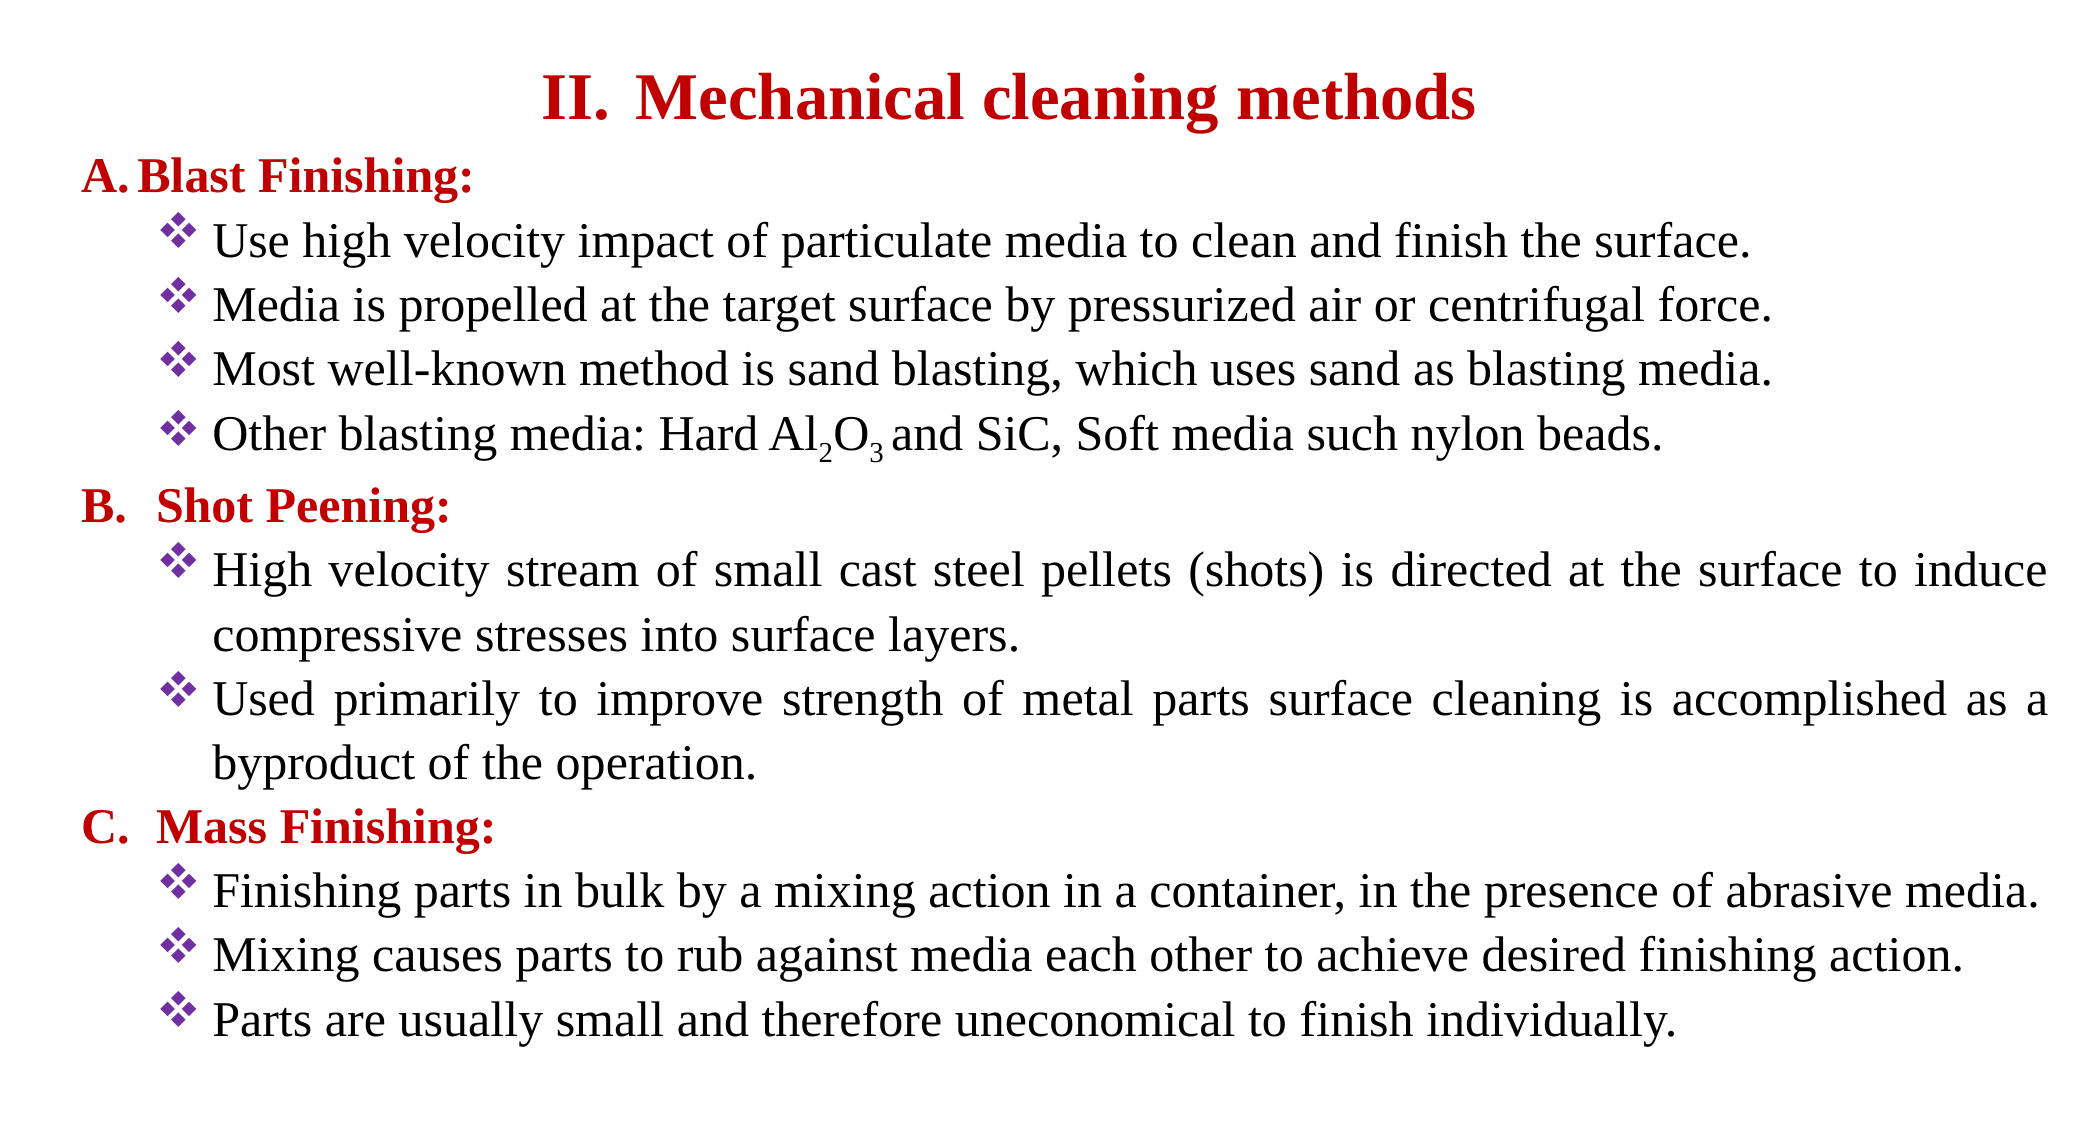

Mechanical cleaning methods
Blast Finishing:
Use high velocity impact of particulate media to clean and finish the surface.
Media is propelled at the target surface by pressurized air or centrifugal force.
Most well-known method is sand blasting, which uses sand as blasting media.
Other blasting media: Hard Al2O3 and SiC, Soft media such nylon beads.
Shot Peening:
High velocity stream of small cast steel pellets (shots) is directed at the surface to induce compressive stresses into surface layers.
Used primarily to improve strength of metal parts surface cleaning is accomplished as a byproduct of the operation.
Mass Finishing:
Finishing parts in bulk by a mixing action in a container, in the presence of abrasive media.
Mixing causes parts to rub against media each other to achieve desired finishing action.
Parts are usually small and therefore uneconomical to finish individually.